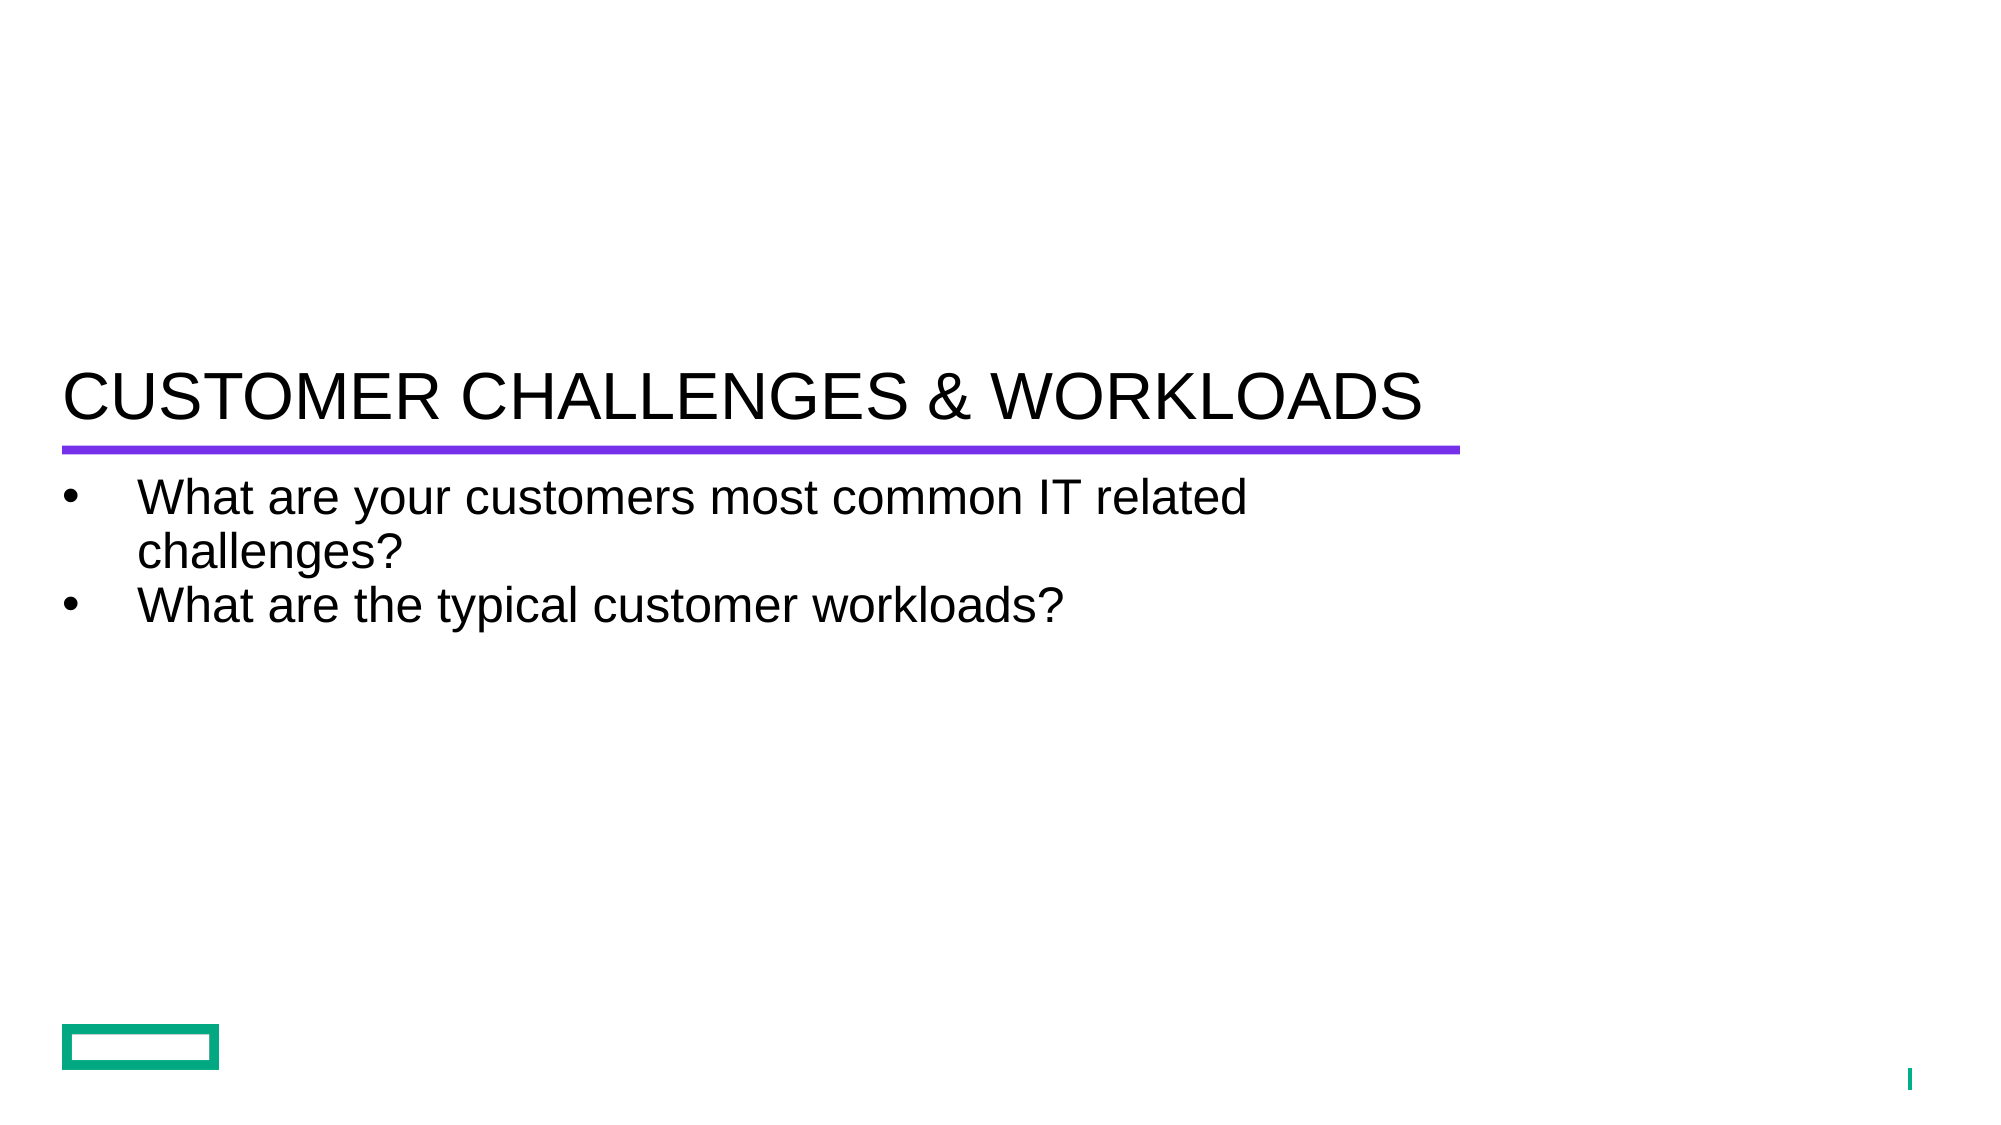

# Customer Challenges & Workloads
What are your customers most common IT related challenges?
What are the typical customer workloads?
6